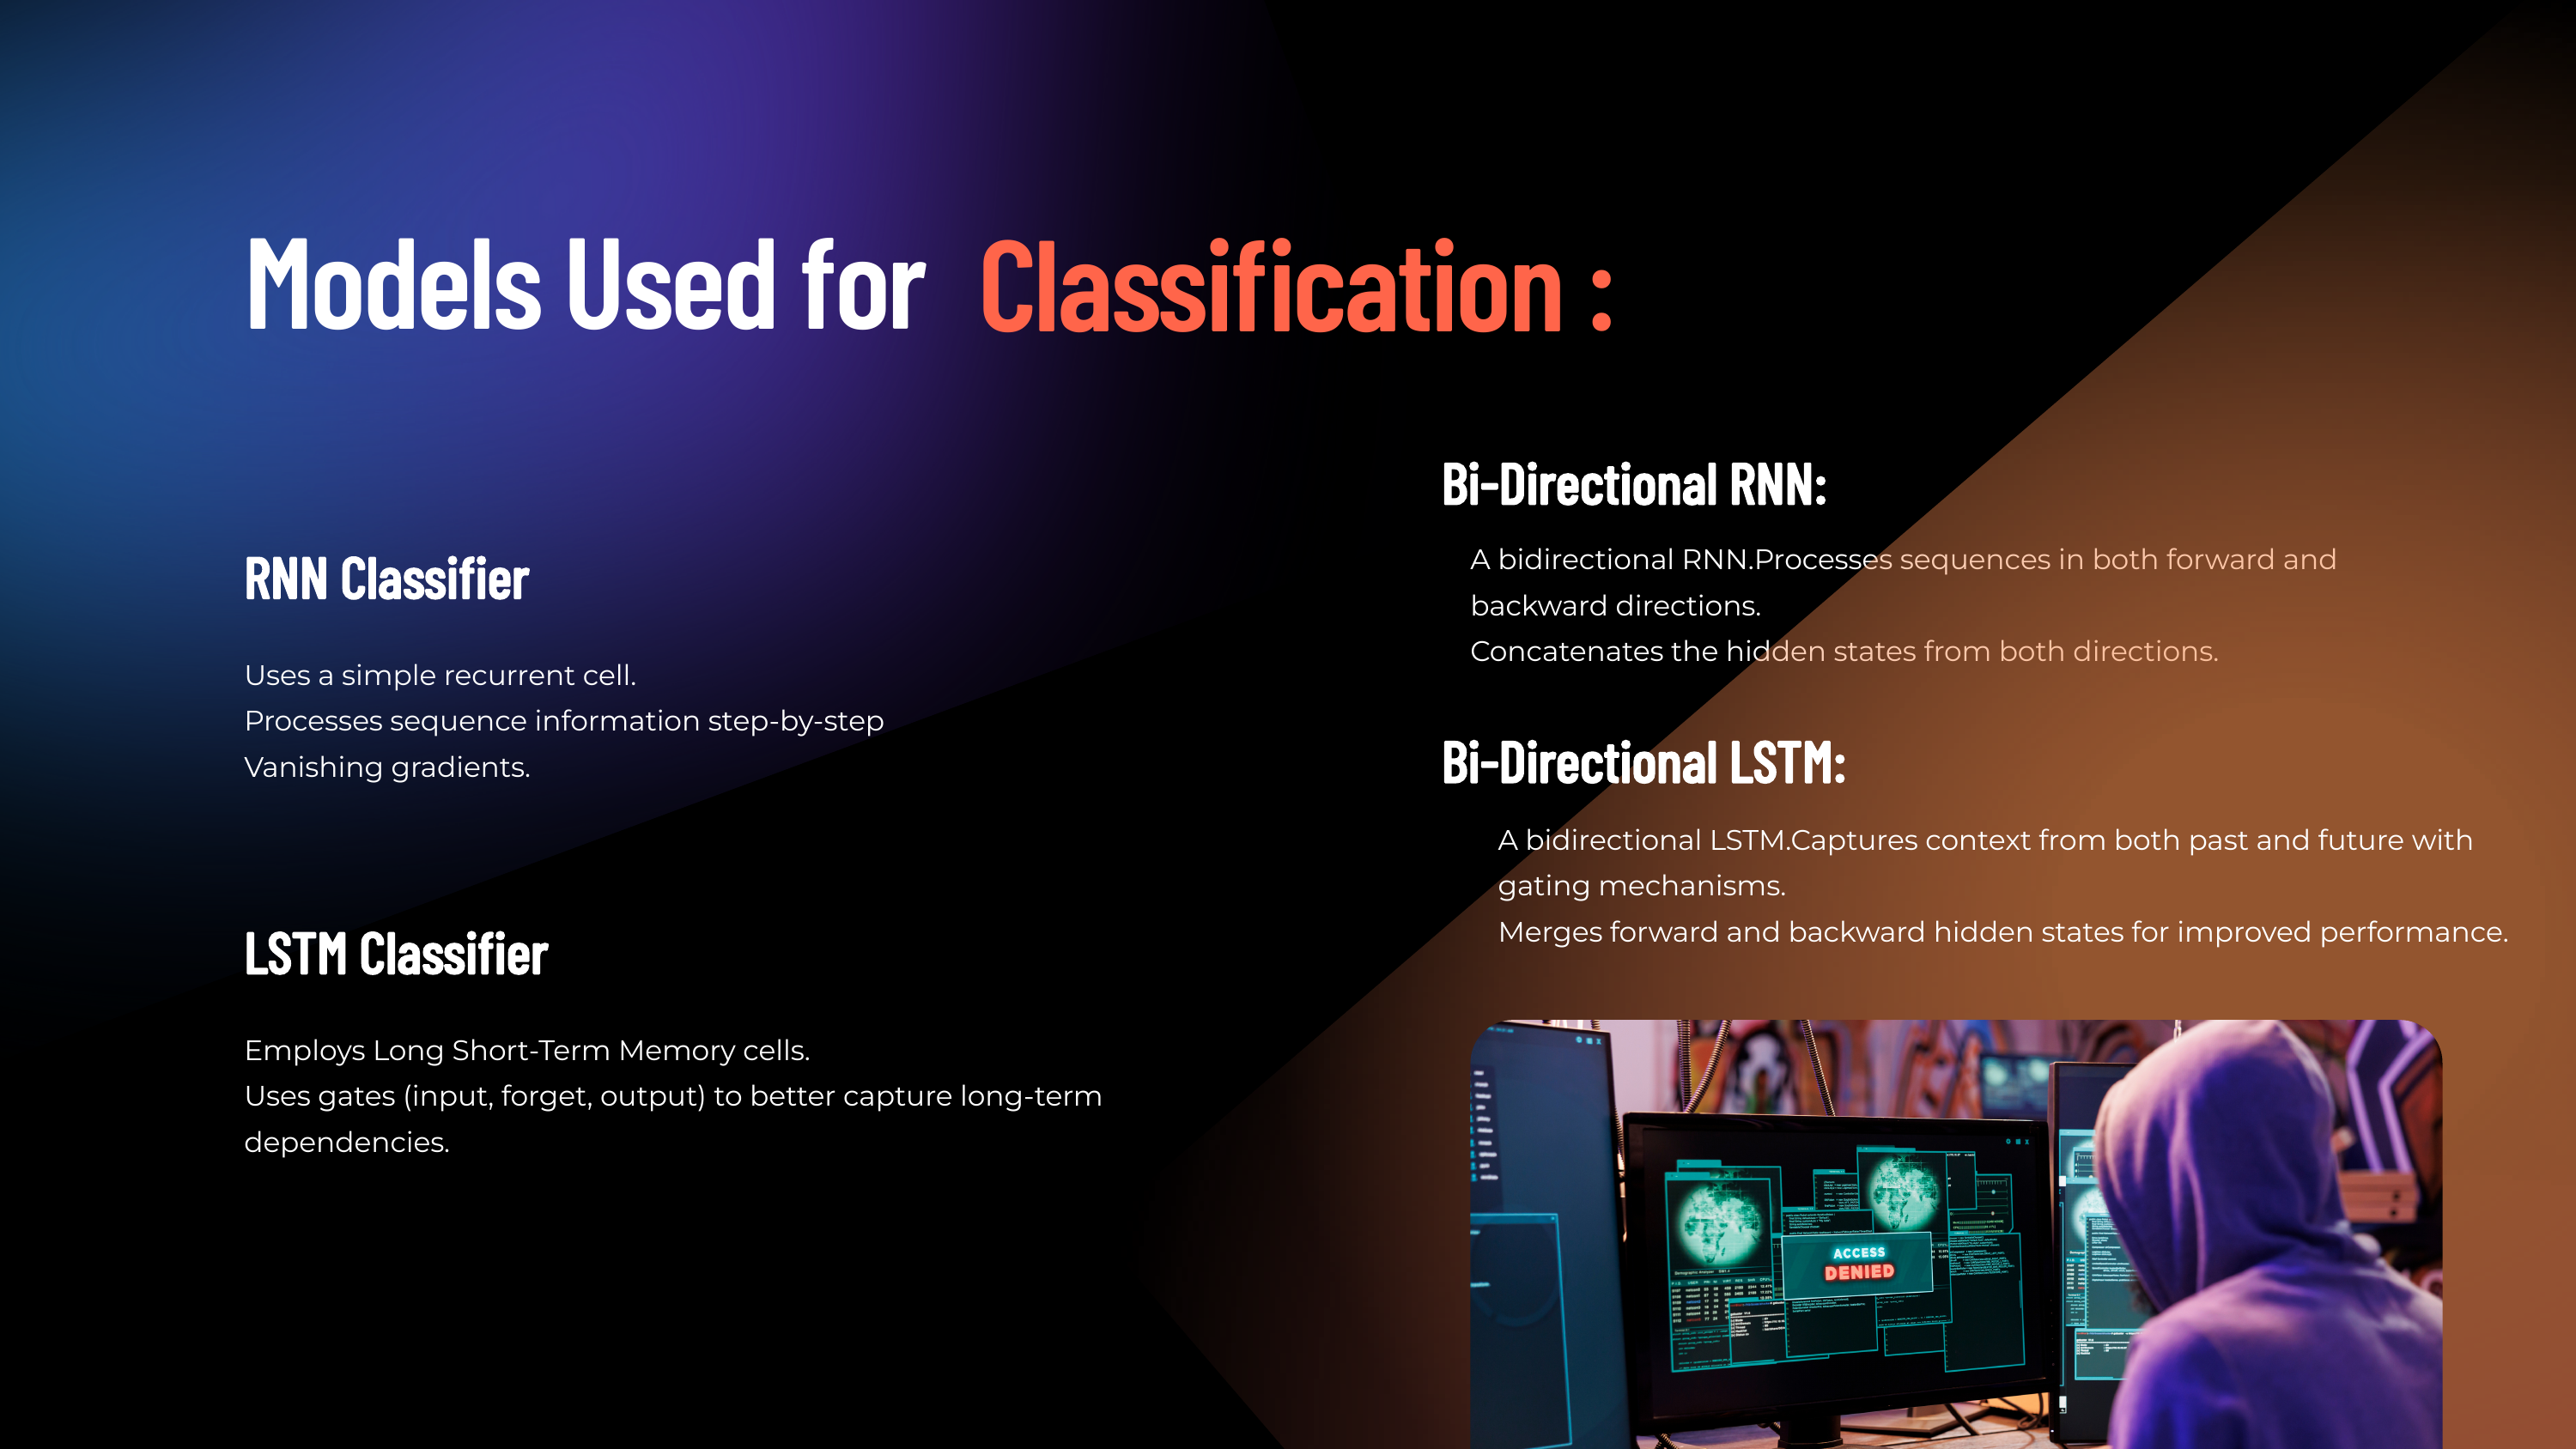

Models Used for
Classification :

Bi-Directional RNN:
RNN Classifier
A bidirectional RNN.Processes sequences in both forward and backward directions.
Concatenates the hidden states from both directions.
Uses a simple recurrent cell.
Processes sequence information step-by-step
Vanishing gradients.
Bi-Directional LSTM:

A bidirectional LSTM.Captures context from both past and future with gating mechanisms.
Merges forward and backward hidden states for improved performance.
LSTM Classifier

Employs Long Short-Term Memory cells.
Uses gates (input, forget, output) to better capture long-term dependencies.